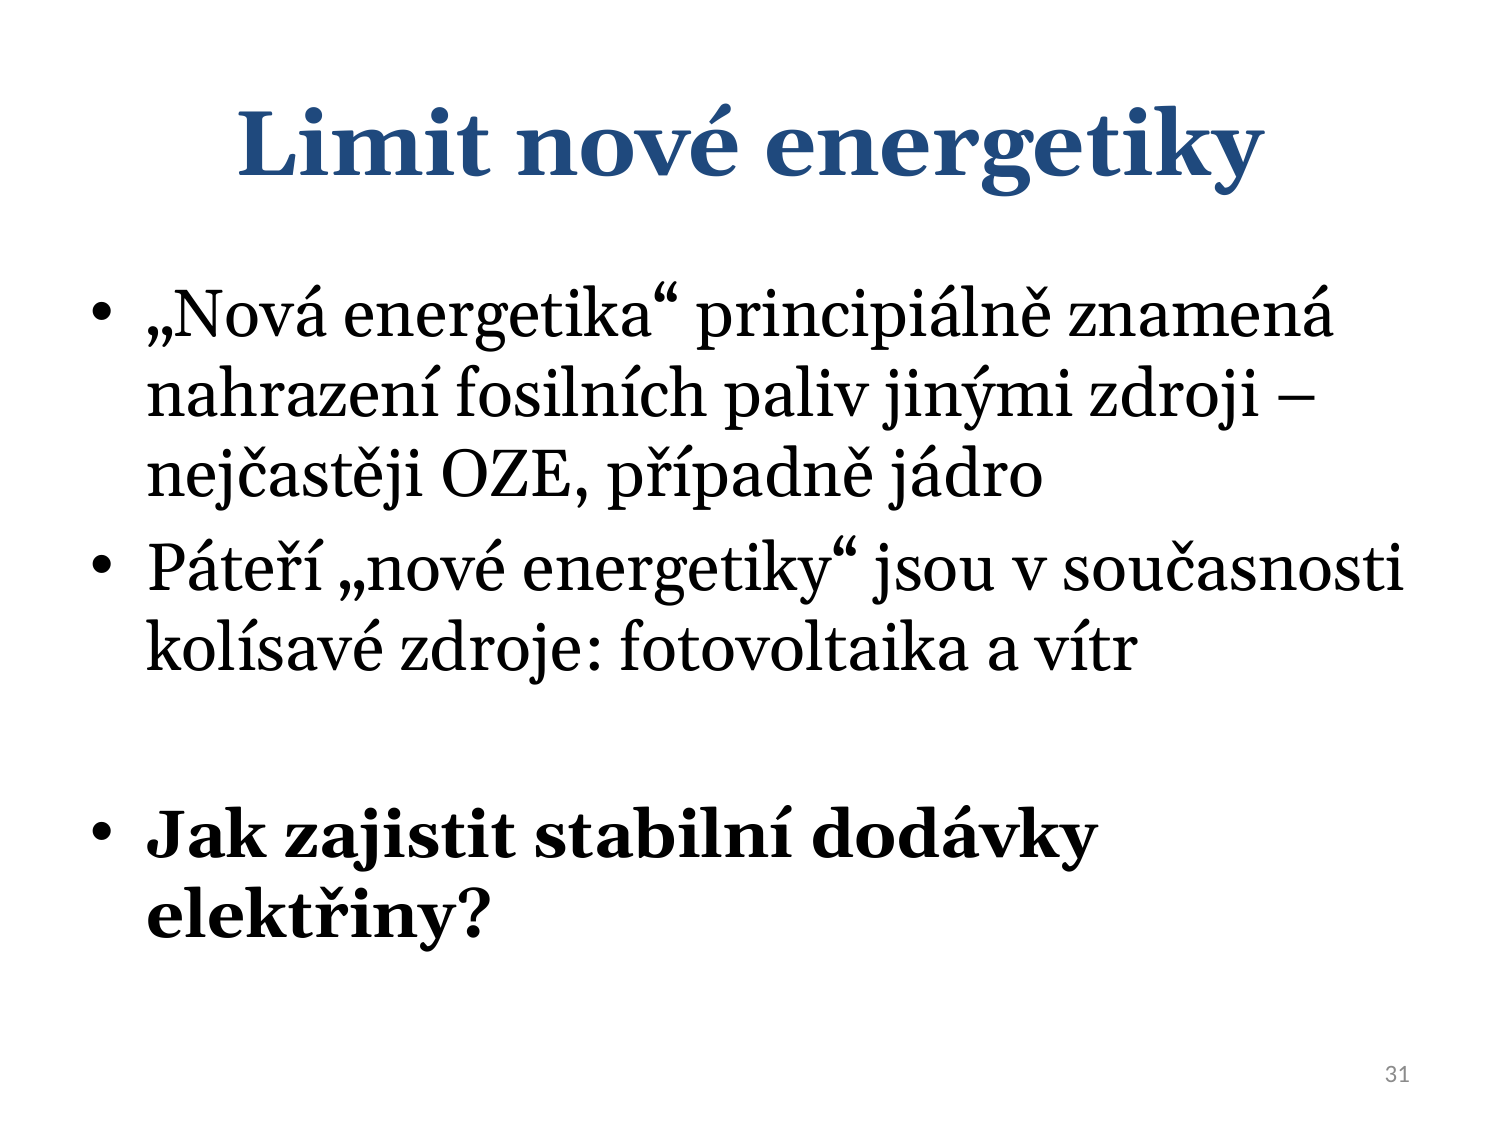

# Limit nové energetiky
„Nová energetika“ principiálně znamená nahrazení fosilních paliv jinými zdroji – nejčastěji OZE, případně jádro
Páteří „nové energetiky“ jsou v současnosti kolísavé zdroje: fotovoltaika a vítr

Jak zajistit stabilní dodávky elektřiny?

31